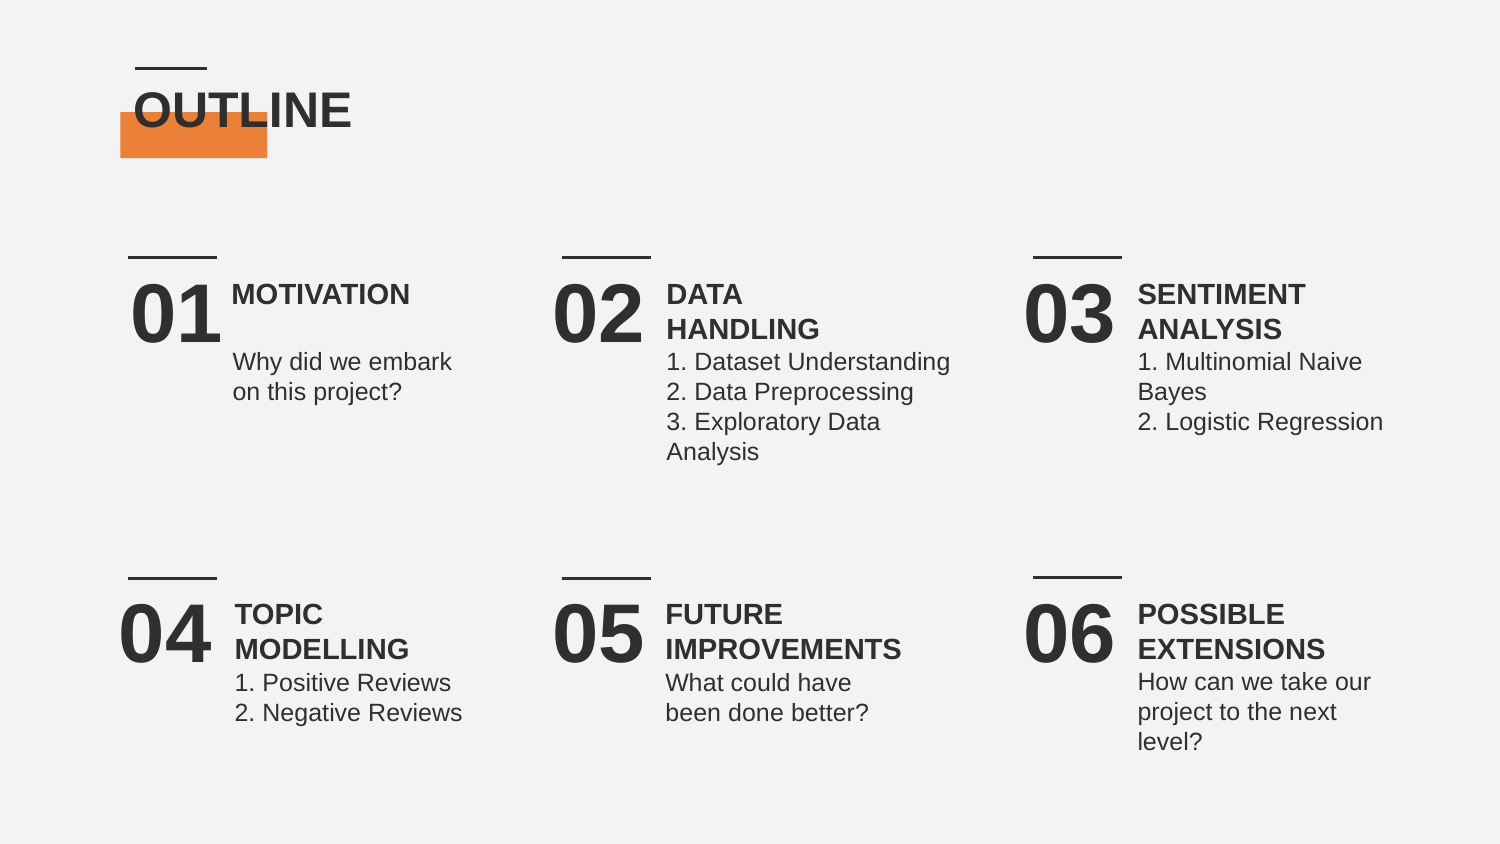

# OUTLINE
01
02
03
MOTIVATION
DATA
HANDLING
SENTIMENT
ANALYSIS
Why did we embark on this project?
1. Dataset Understanding
2. Data Preprocessing
3. Exploratory Data Analysis
1. Multinomial Naive Bayes
2. Logistic Regression

06
04
05
POSSIBLE
EXTENSIONS
TOPIC
MODELLING
FUTURE
IMPROVEMENTS
How can we take our project to the next level?
1. Positive Reviews
2. Negative Reviews
What could have been done better?